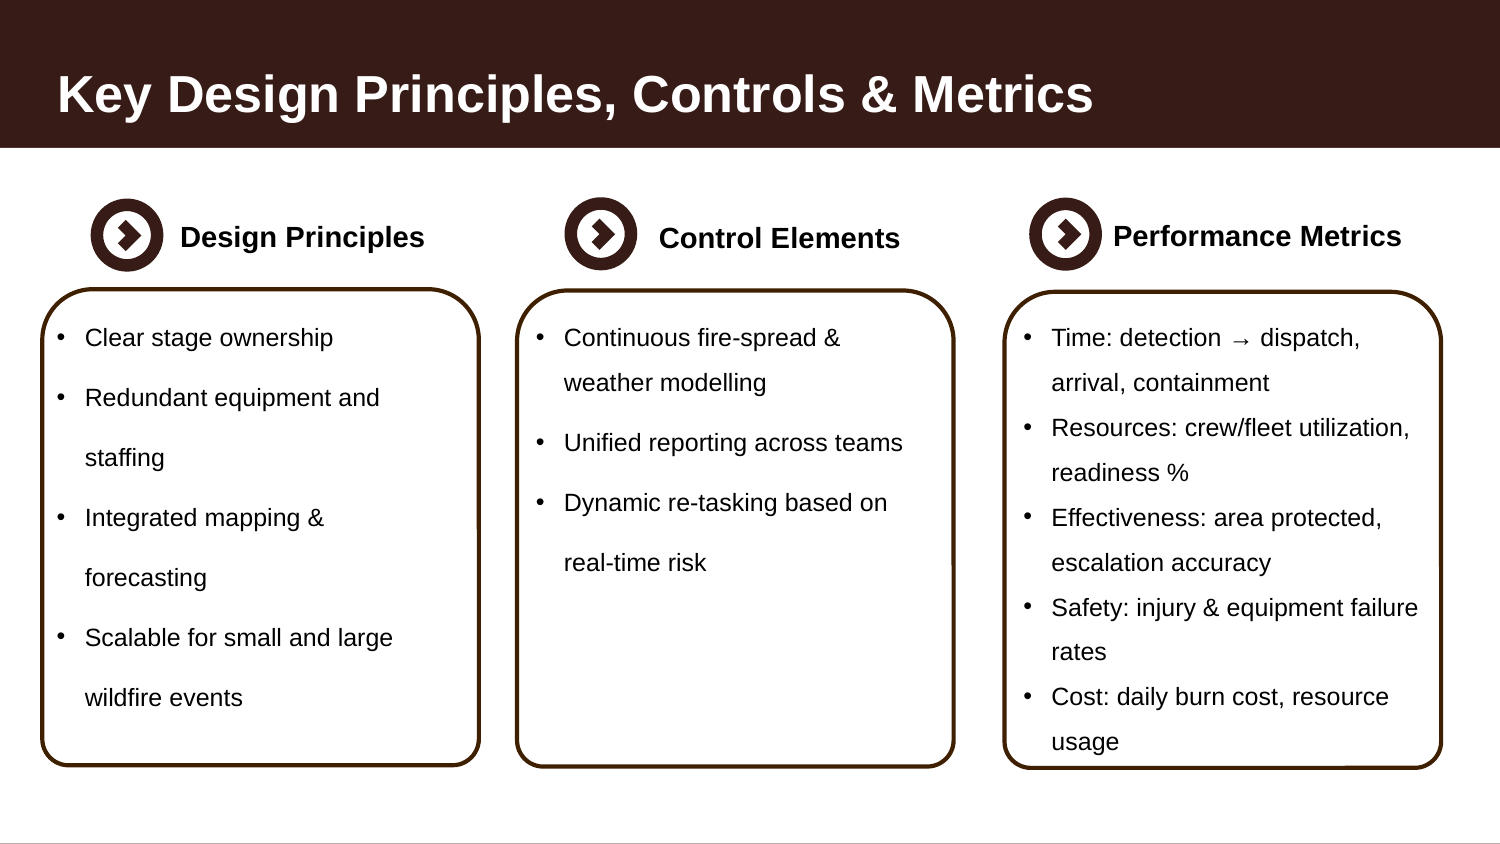

Key Design Principles, Controls & Metrics

Control Elements

Continuous fire-spread & weather modelling
Unified reporting across teams
Dynamic re-tasking based on real-time risk

Performance Metrics

Time: detection → dispatch, arrival, containment
Resources: crew/fleet utilization, readiness %
Effectiveness: area protected, escalation accuracy
Safety: injury & equipment failure rates
Cost: daily burn cost, resource usage

Design Principles

Clear stage ownership
Redundant equipment and staffing
Integrated mapping & forecasting
Scalable for small and large wildfire events